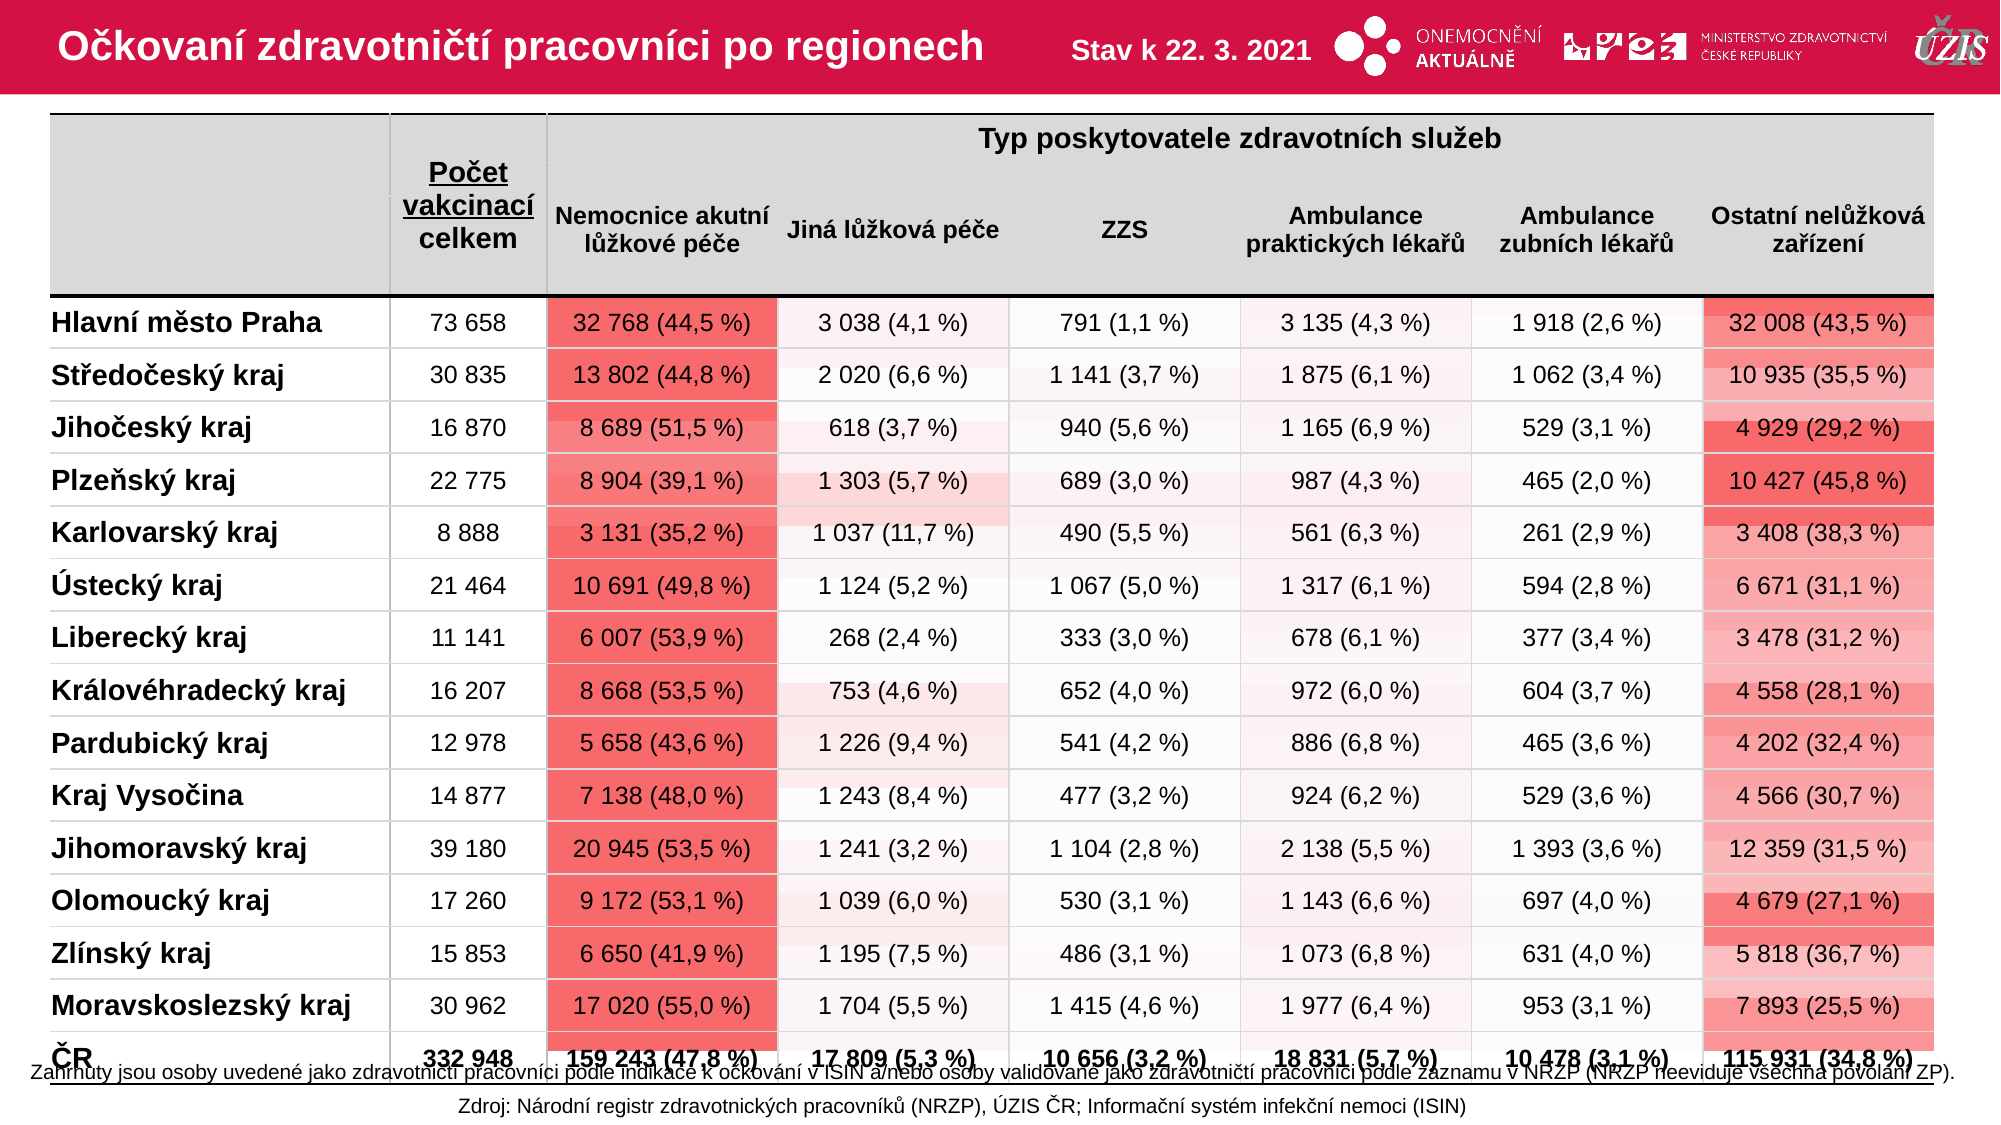

# Očkovaní zdravotničtí pracovníci po regionech
Stav k 22. 3. 2021
|  | Počet vakcinací celkem | Typ poskytovatele zdravotních služeb |  |  |  |  |  |
| --- | --- | --- | --- | --- | --- | --- | --- |
|  |  | Nemocnice akutní lůžkové péče | Jiná lůžková péče | ZZS | Ambulance praktických lékařů | Ambulance zubních lékařů | Ostatní nelůžková zařízení |
|  |  | Nemocnice akutní lůžkové péče | Jiná lůžková péče | ZZS | Ambulance praktických lékařů | Ambulance zubních lékařů | Ostatní nelůžková zařízení |
| Hlavní město Praha | 73 658 | 32 768 (44,5 %) | 3 038 (4,1 %) | 791 (1,1 %) | 3 135 (4,3 %) | 1 918 (2,6 %) | 32 008 (43,5 %) |
| Středočeský kraj | 30 835 | 13 802 (44,8 %) | 2 020 (6,6 %) | 1 141 (3,7 %) | 1 875 (6,1 %) | 1 062 (3,4 %) | 10 935 (35,5 %) |
| Jihočeský kraj | 16 870 | 8 689 (51,5 %) | 618 (3,7 %) | 940 (5,6 %) | 1 165 (6,9 %) | 529 (3,1 %) | 4 929 (29,2 %) |
| Plzeňský kraj | 22 775 | 8 904 (39,1 %) | 1 303 (5,7 %) | 689 (3,0 %) | 987 (4,3 %) | 465 (2,0 %) | 10 427 (45,8 %) |
| Karlovarský kraj | 8 888 | 3 131 (35,2 %) | 1 037 (11,7 %) | 490 (5,5 %) | 561 (6,3 %) | 261 (2,9 %) | 3 408 (38,3 %) |
| Ústecký kraj | 21 464 | 10 691 (49,8 %) | 1 124 (5,2 %) | 1 067 (5,0 %) | 1 317 (6,1 %) | 594 (2,8 %) | 6 671 (31,1 %) |
| Liberecký kraj | 11 141 | 6 007 (53,9 %) | 268 (2,4 %) | 333 (3,0 %) | 678 (6,1 %) | 377 (3,4 %) | 3 478 (31,2 %) |
| Královéhradecký kraj | 16 207 | 8 668 (53,5 %) | 753 (4,6 %) | 652 (4,0 %) | 972 (6,0 %) | 604 (3,7 %) | 4 558 (28,1 %) |
| Pardubický kraj | 12 978 | 5 658 (43,6 %) | 1 226 (9,4 %) | 541 (4,2 %) | 886 (6,8 %) | 465 (3,6 %) | 4 202 (32,4 %) |
| Kraj Vysočina | 14 877 | 7 138 (48,0 %) | 1 243 (8,4 %) | 477 (3,2 %) | 924 (6,2 %) | 529 (3,6 %) | 4 566 (30,7 %) |
| Jihomoravský kraj | 39 180 | 20 945 (53,5 %) | 1 241 (3,2 %) | 1 104 (2,8 %) | 2 138 (5,5 %) | 1 393 (3,6 %) | 12 359 (31,5 %) |
| Olomoucký kraj | 17 260 | 9 172 (53,1 %) | 1 039 (6,0 %) | 530 (3,1 %) | 1 143 (6,6 %) | 697 (4,0 %) | 4 679 (27,1 %) |
| Zlínský kraj | 15 853 | 6 650 (41,9 %) | 1 195 (7,5 %) | 486 (3,1 %) | 1 073 (6,8 %) | 631 (4,0 %) | 5 818 (36,7 %) |
| Moravskoslezský kraj | 30 962 | 17 020 (55,0 %) | 1 704 (5,5 %) | 1 415 (4,6 %) | 1 977 (6,4 %) | 953 (3,1 %) | 7 893 (25,5 %) |
| ČR | 332 948 | 159 243 (47,8 %) | 17 809 (5,3 %) | 10 656 (3,2 %) | 18 831 (5,7 %) | 10 478 (3,1 %) | 115 931 (34,8 %) |
|  |  |  |  |  |  |
| --- | --- | --- | --- | --- | --- |
|  |  |  |  |  |  |
|  |  |  |  |  |  |
|  |  |  |  |  |  |
|  |  |  |  |  |  |
|  |  |  |  |  |  |
|  |  |  |  |  |  |
|  |  |  |  |  |  |
|  |  |  |  |  |  |
|  |  |  |  |  |  |
|  |  |  |  |  |  |
|  |  |  |  |  |  |
|  |  |  |  |  |  |
|  |  |  |  |  |  |
|  |  |  |  |  |  |
Zahrnuty jsou osoby uvedené jako zdravotničtí pracovníci podle indikace k očkování v ISIN a/nebo osoby validované jako zdravotničtí pracovníci podle záznamu v NRZP (NRZP neeviduje všechna povolání ZP).
Zdroj: Národní registr zdravotnických pracovníků (NRZP), ÚZIS ČR; Informační systém infekční nemoci (ISIN)